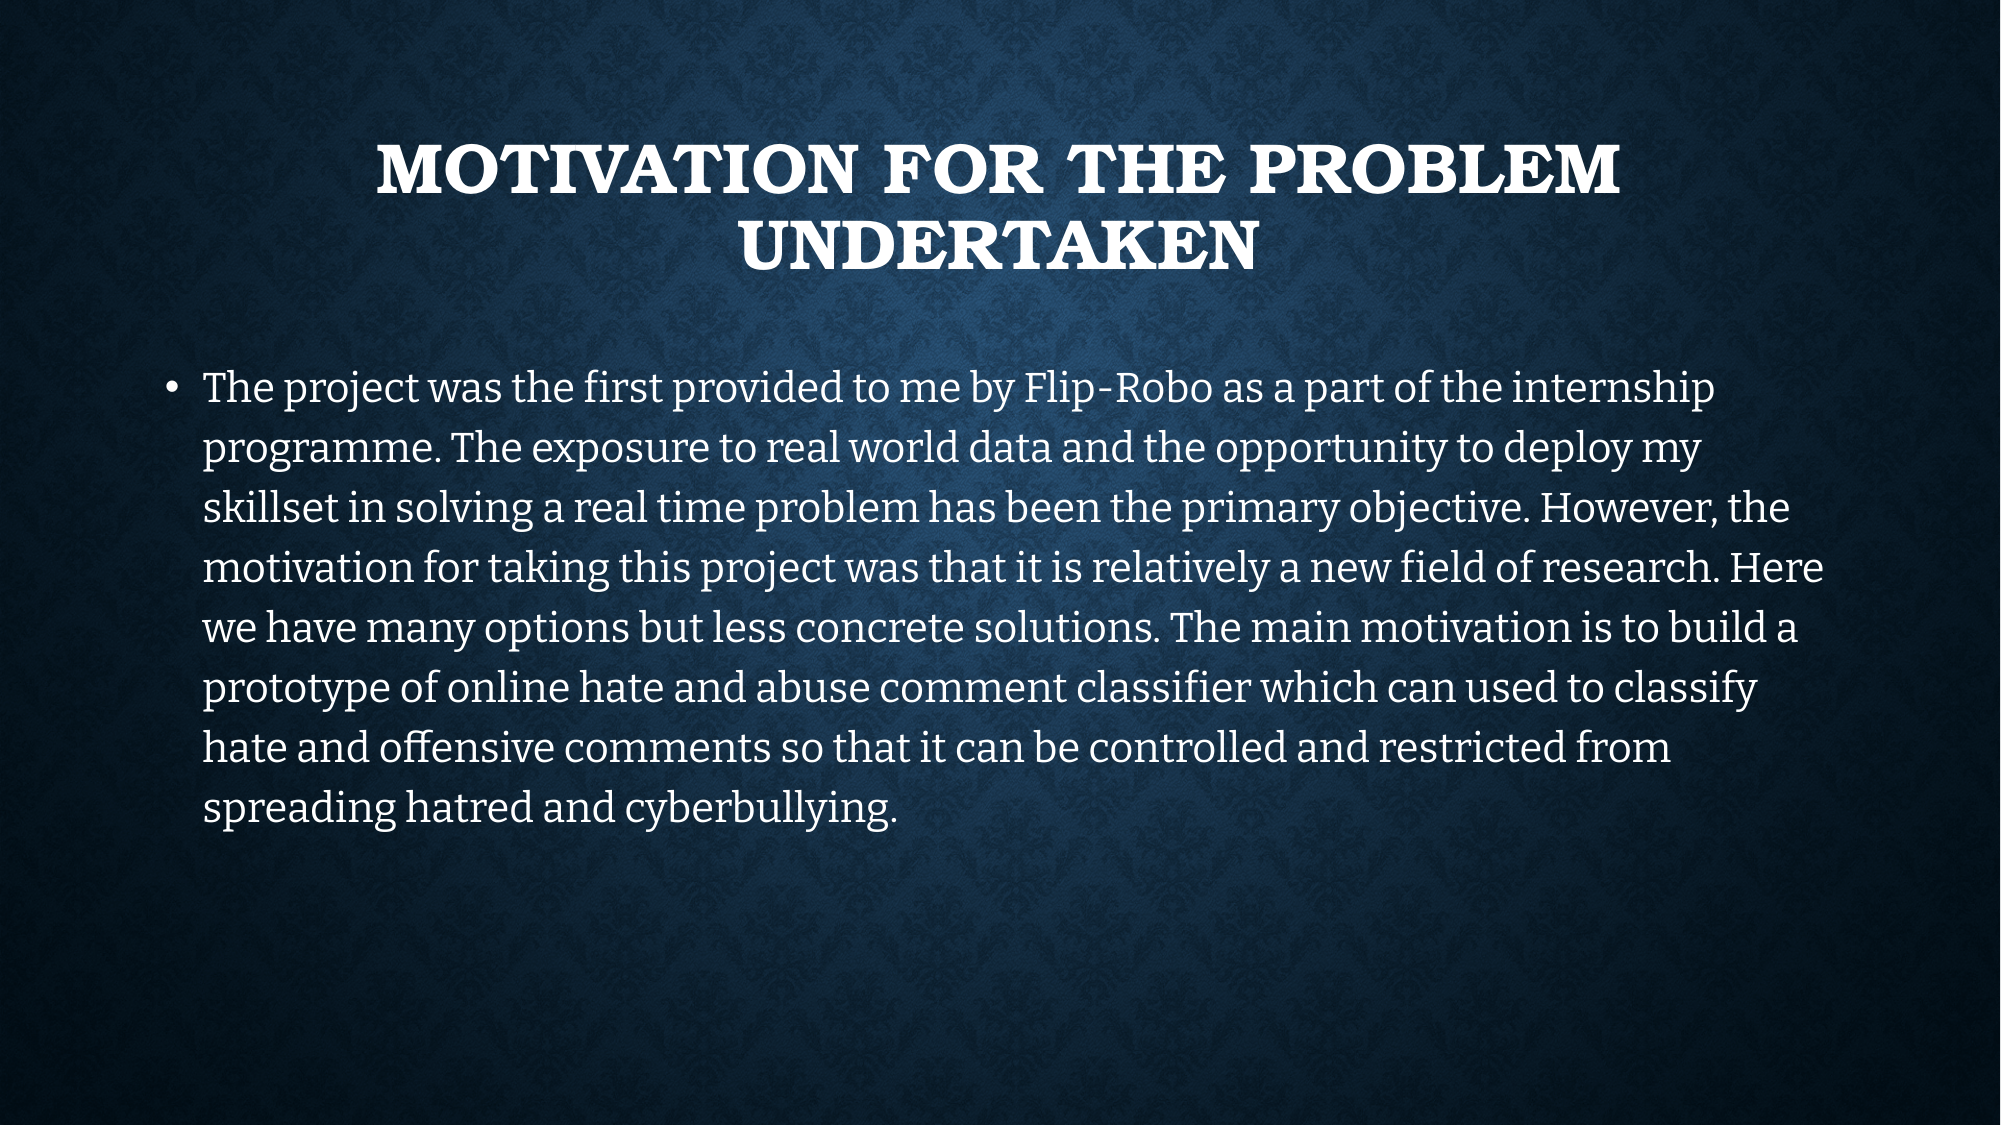

# Motivation for the Problem Undertaken
The project was the first provided to me by Flip-Robo as a part of the internship programme. The exposure to real world data and the opportunity to deploy my skillset in solving a real time problem has been the primary objective. However, the motivation for taking this project was that it is relatively a new field of research. Here we have many options but less concrete solutions. The main motivation is to build a prototype of online hate and abuse comment classifier which can used to classify hate and offensive comments so that it can be controlled and restricted from spreading hatred and cyberbullying.